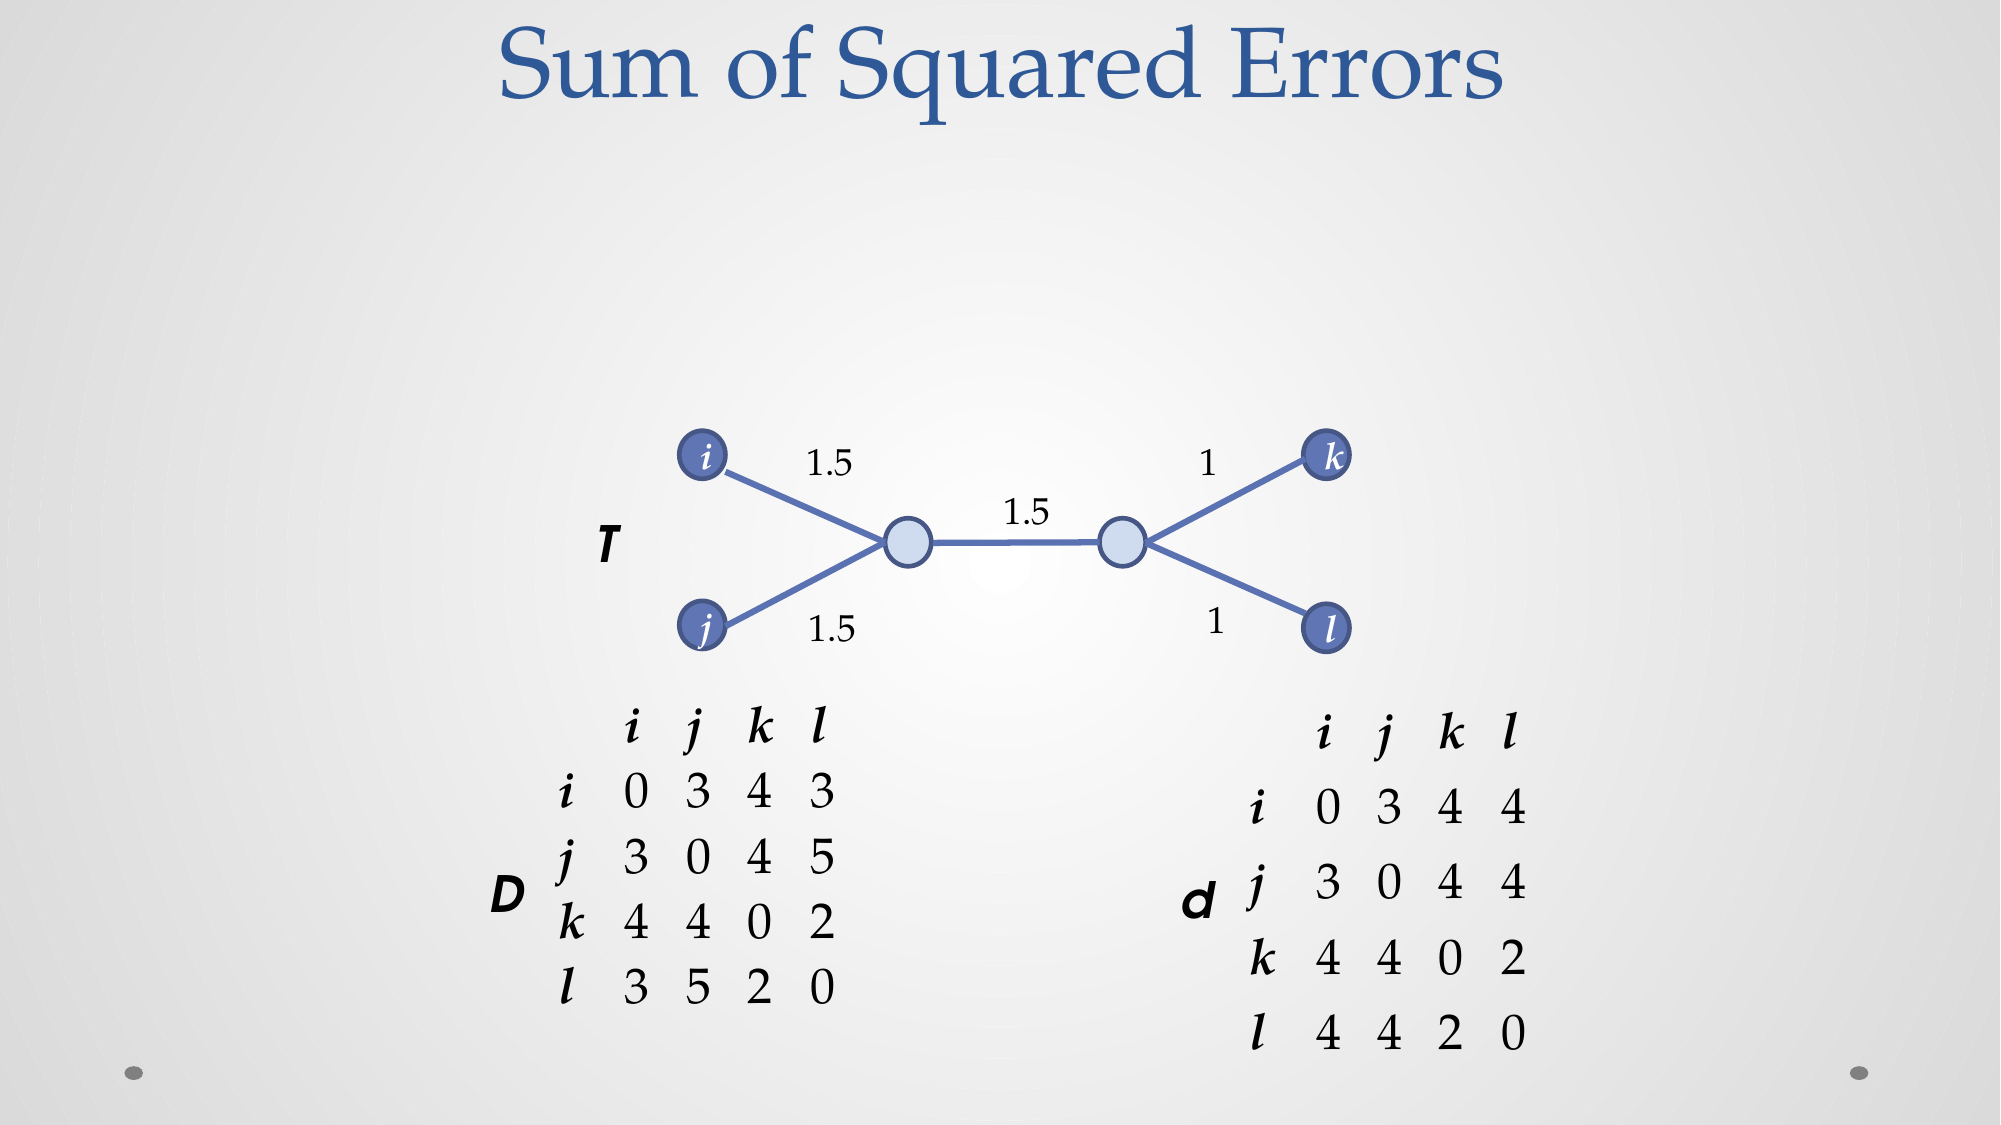

# Sum of Squared Errors
k
i
1.5
1
1.5

1
1.5
j
l
T
|  | i | j | k | l |
| --- | --- | --- | --- | --- |
| i | 0 | 3 | 4 | 3 |
| j | 3 | 0 | 4 | 5 |
| k | 4 | 4 | 0 | 2 |
| l | 3 | 5 | 2 | 0 |
|  | i | j | k | l |
| --- | --- | --- | --- | --- |
| i | 0 | 3 | 4 | 4 |
| j | 3 | 0 | 4 | 4 |
| k | 4 | 4 | 0 | 2 |
| l | 4 | 4 | 2 | 0 |
D
d